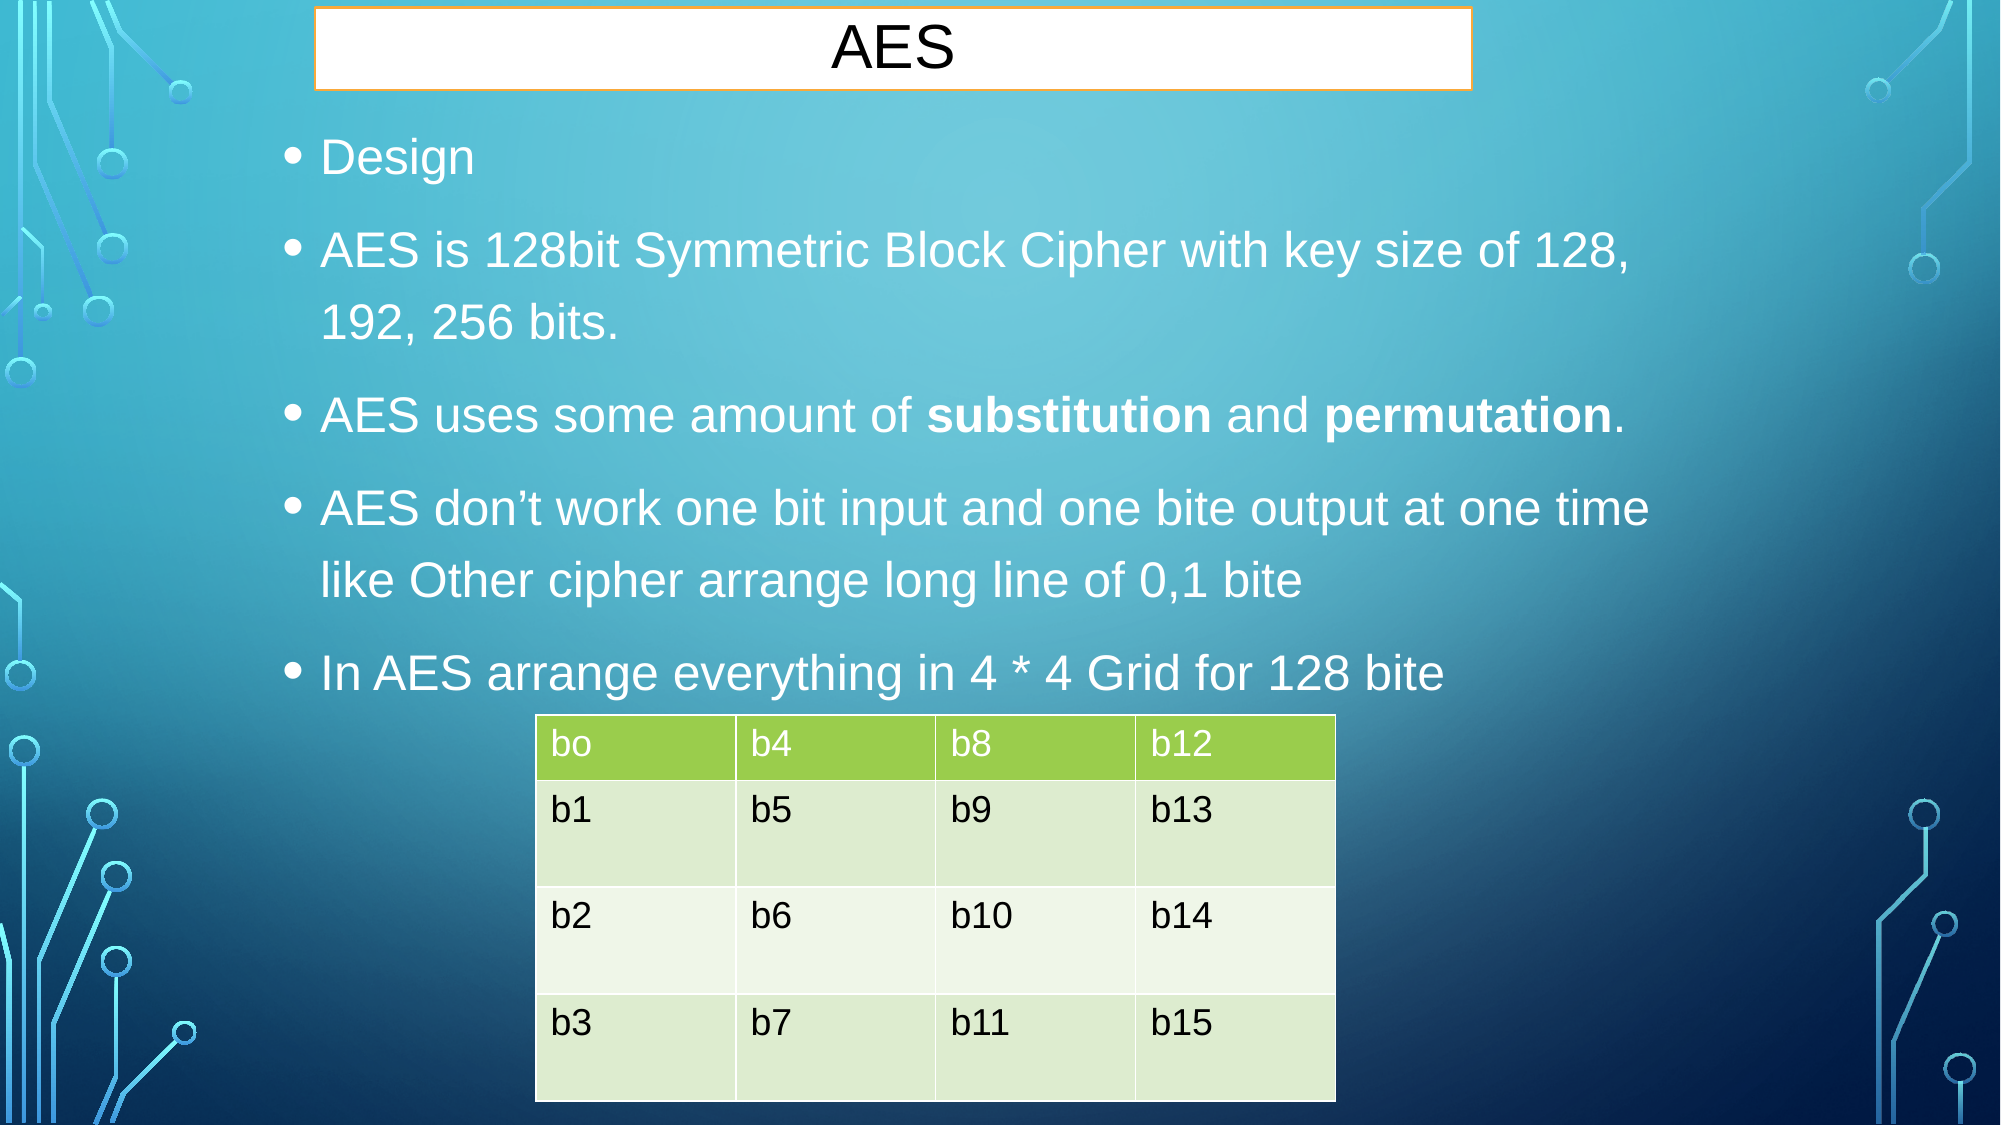

# AES
Design
AES is 128bit Symmetric Block Cipher with key size of 128, 192, 256 bits.
AES uses some amount of substitution and permutation.
AES don’t work one bit input and one bite output at one time like Other cipher arrange long line of 0,1 bite
In AES arrange everything in 4 * 4 Grid for 128 bite

| bo | b4 | b8 | b12 |
| --- | --- | --- | --- |
| b1 | b5 | b9 | b13 |
| b2 | b6 | b10 | b14 |
| b3 | b7 | b11 | b15 |